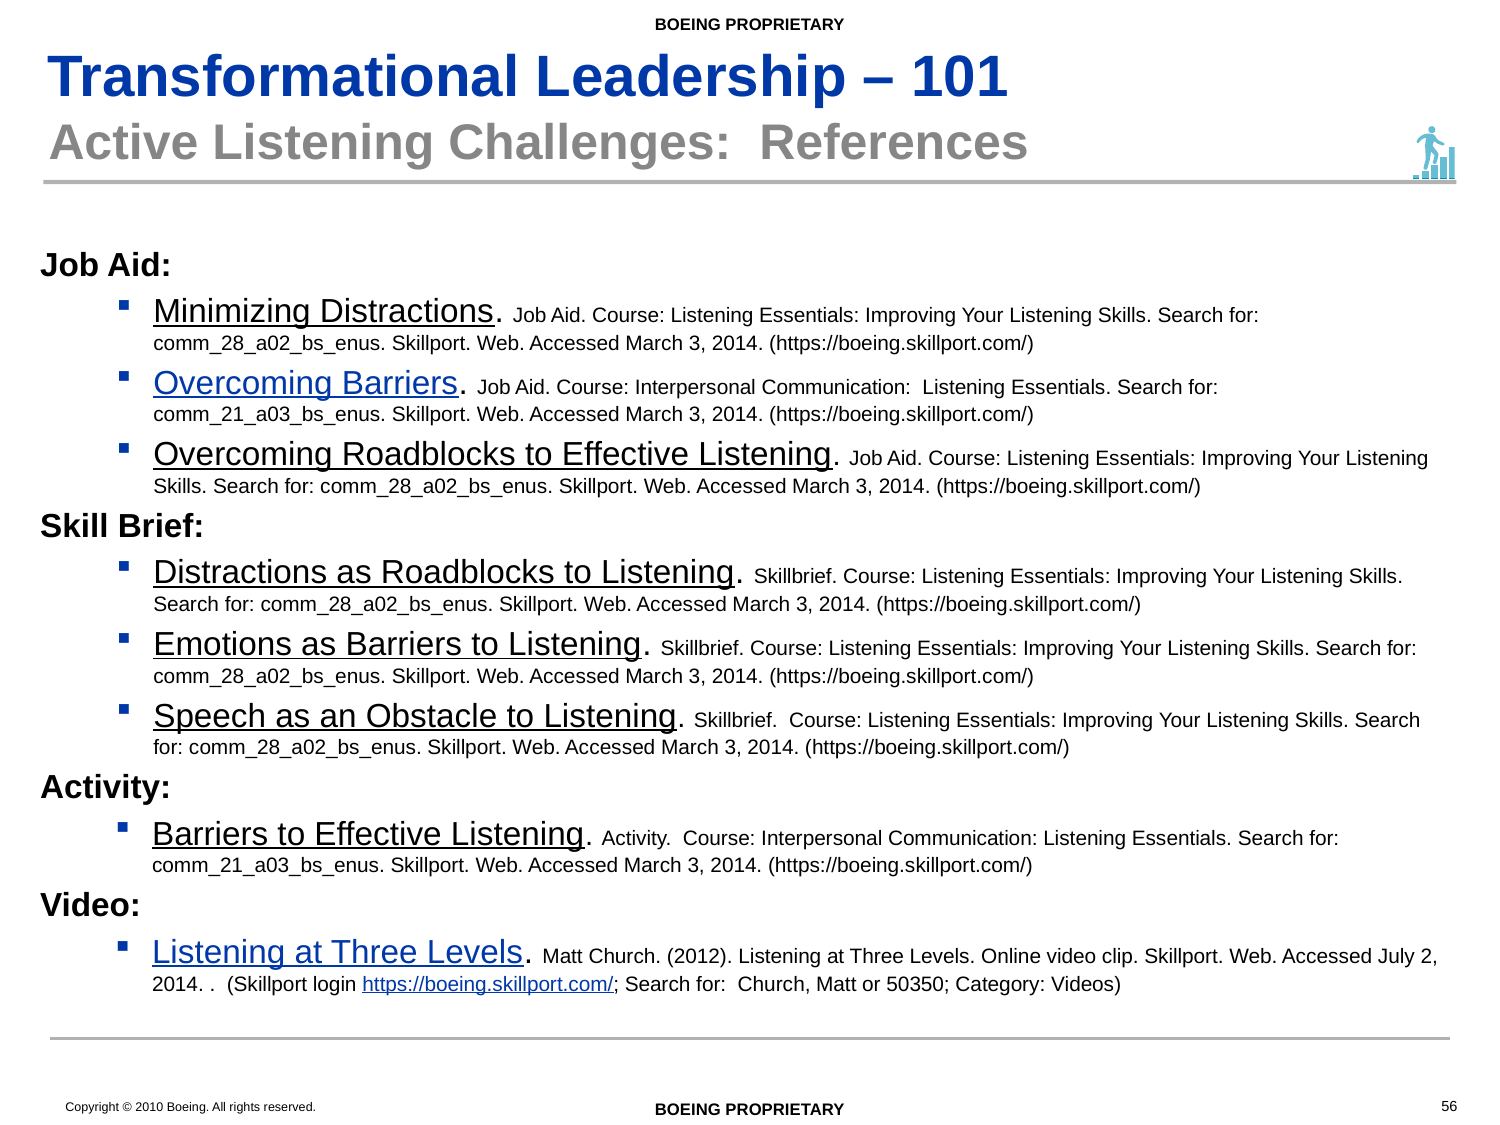

# Active Listening Challenges:  References
Job Aid:
Minimizing Distractions. Job Aid. Course: Listening Essentials: Improving Your Listening Skills. Search for: comm_28_a02_bs_enus. Skillport. Web. Accessed March 3, 2014. (https://boeing.skillport.com/)
Overcoming Barriers. Job Aid. Course: Interpersonal Communication:  Listening Essentials. Search for: comm_21_a03_bs_enus. Skillport. Web. Accessed March 3, 2014. (https://boeing.skillport.com/)
Overcoming Roadblocks to Effective Listening. Job Aid. Course: Listening Essentials: Improving Your Listening Skills. Search for: comm_28_a02_bs_enus. Skillport. Web. Accessed March 3, 2014. (https://boeing.skillport.com/)
Skill Brief:
Distractions as Roadblocks to Listening. Skillbrief. Course: Listening Essentials: Improving Your Listening Skills. Search for: comm_28_a02_bs_enus. Skillport. Web. Accessed March 3, 2014. (https://boeing.skillport.com/)
Emotions as Barriers to Listening. Skillbrief. Course: Listening Essentials: Improving Your Listening Skills. Search for: comm_28_a02_bs_enus. Skillport. Web. Accessed March 3, 2014. (https://boeing.skillport.com/)
Speech as an Obstacle to Listening. Skillbrief.  Course: Listening Essentials: Improving Your Listening Skills. Search for: comm_28_a02_bs_enus. Skillport. Web. Accessed March 3, 2014. (https://boeing.skillport.com/)
Activity:
Barriers to Effective Listening. Activity.  Course: Interpersonal Communication: Listening Essentials. Search for: comm_21_a03_bs_enus. Skillport. Web. Accessed March 3, 2014. (https://boeing.skillport.com/)
Video:
Listening at Three Levels. Matt Church. (2012). Listening at Three Levels. Online video clip. Skillport. Web. Accessed July 2, 2014. .  (Skillport login https://boeing.skillport.com/; Search for:  Church, Matt or 50350; Category: Videos)

56